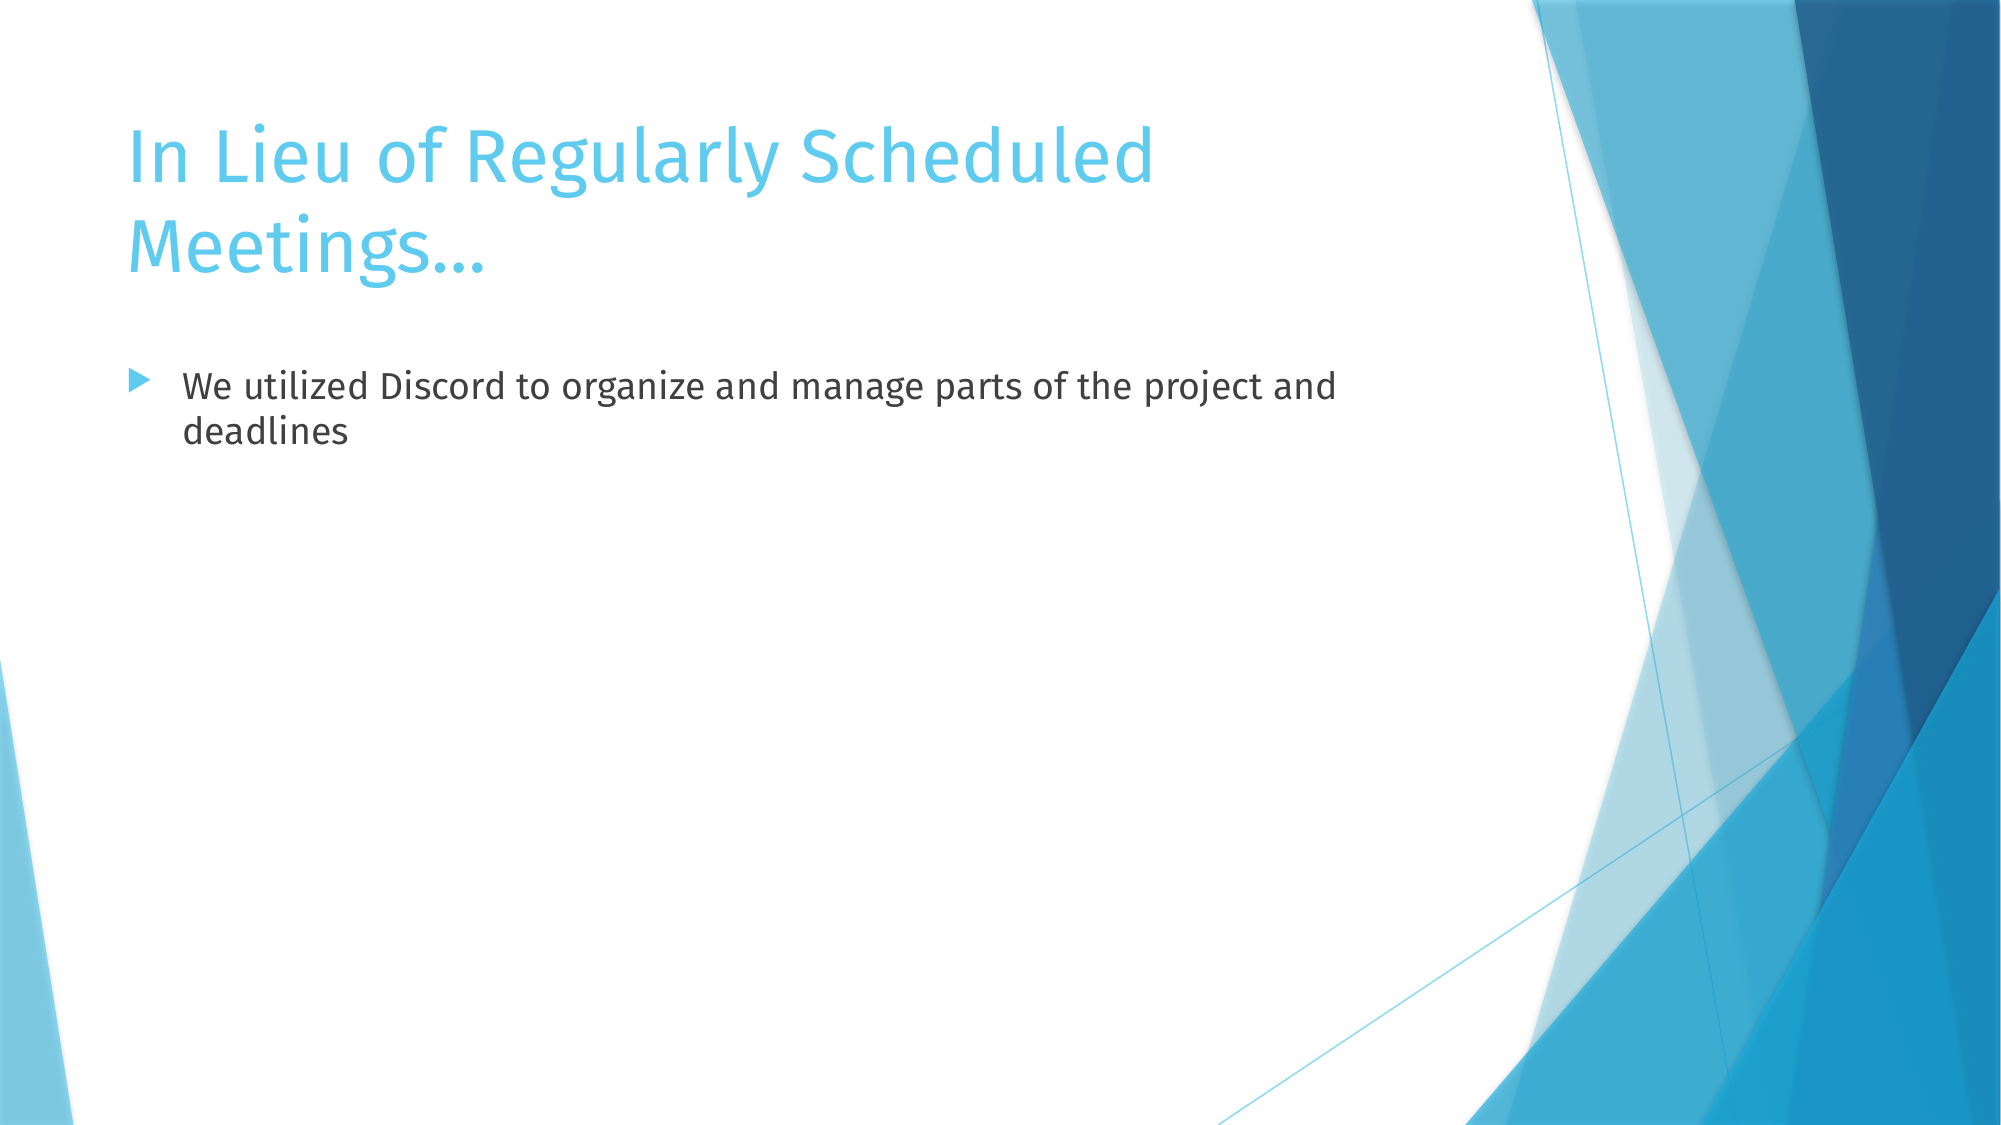

# In Lieu of Regularly Scheduled Meetings…
We utilized Discord to organize and manage parts of the project and deadlines